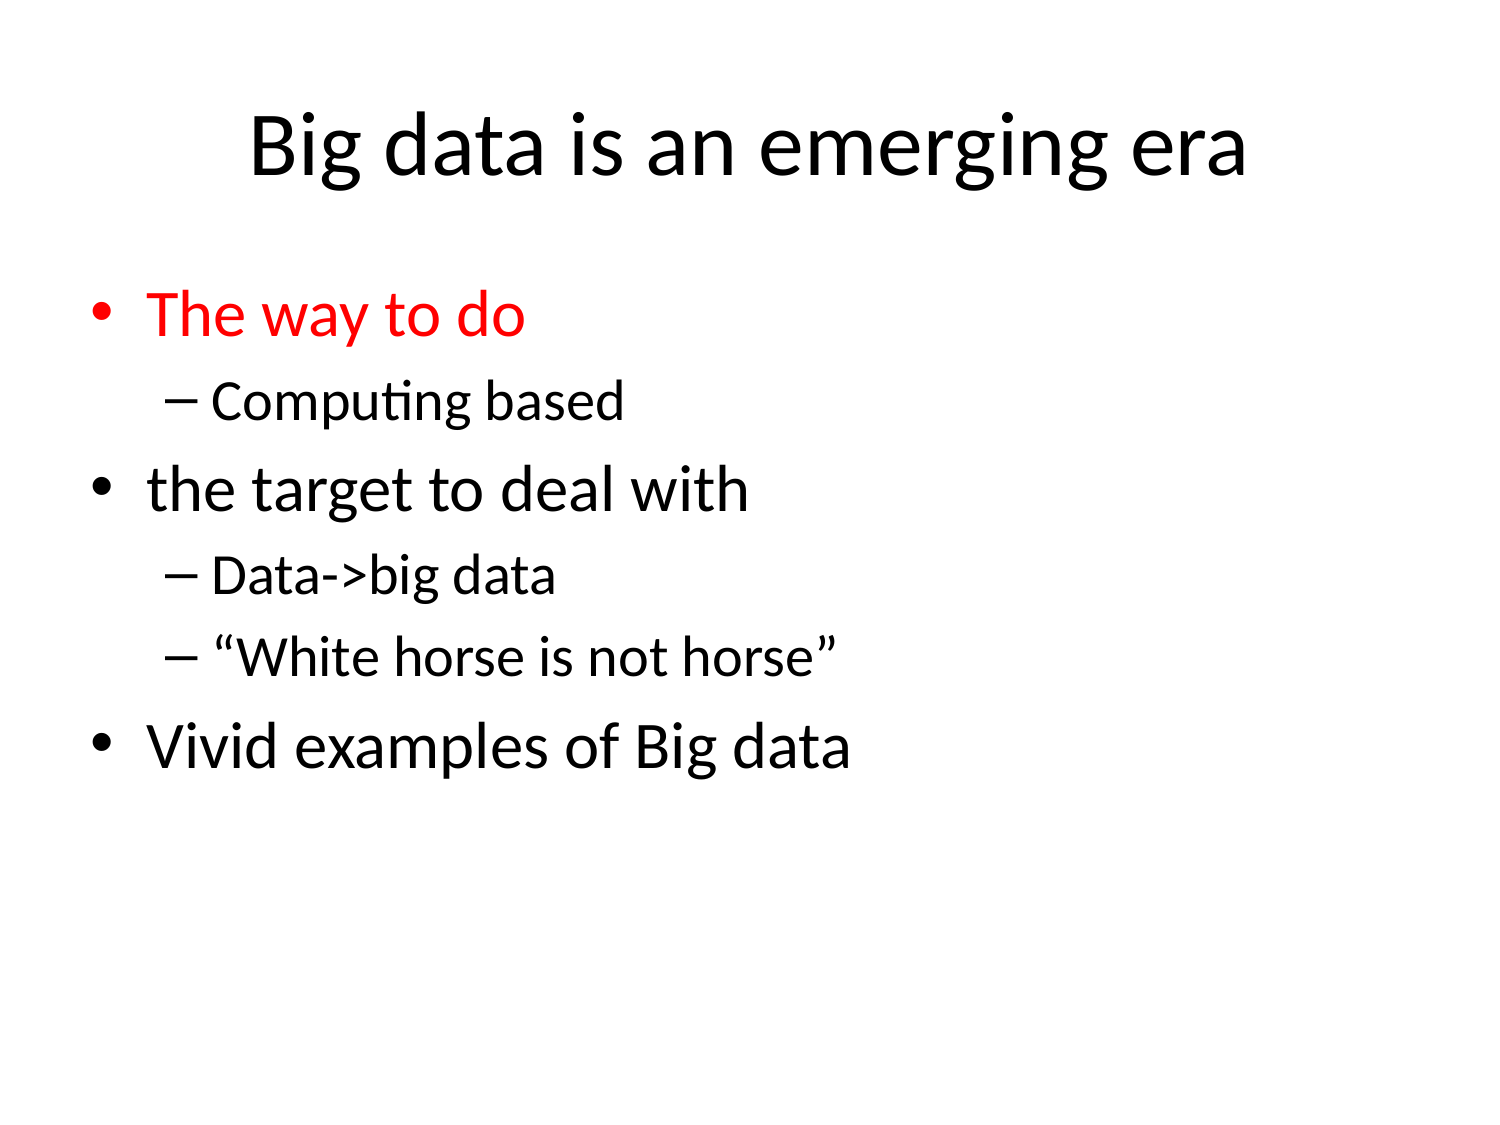

# Big data is an emerging era
The way to do
Computing based
the target to deal with
Data->big data
“White horse is not horse”
Vivid examples of Big data